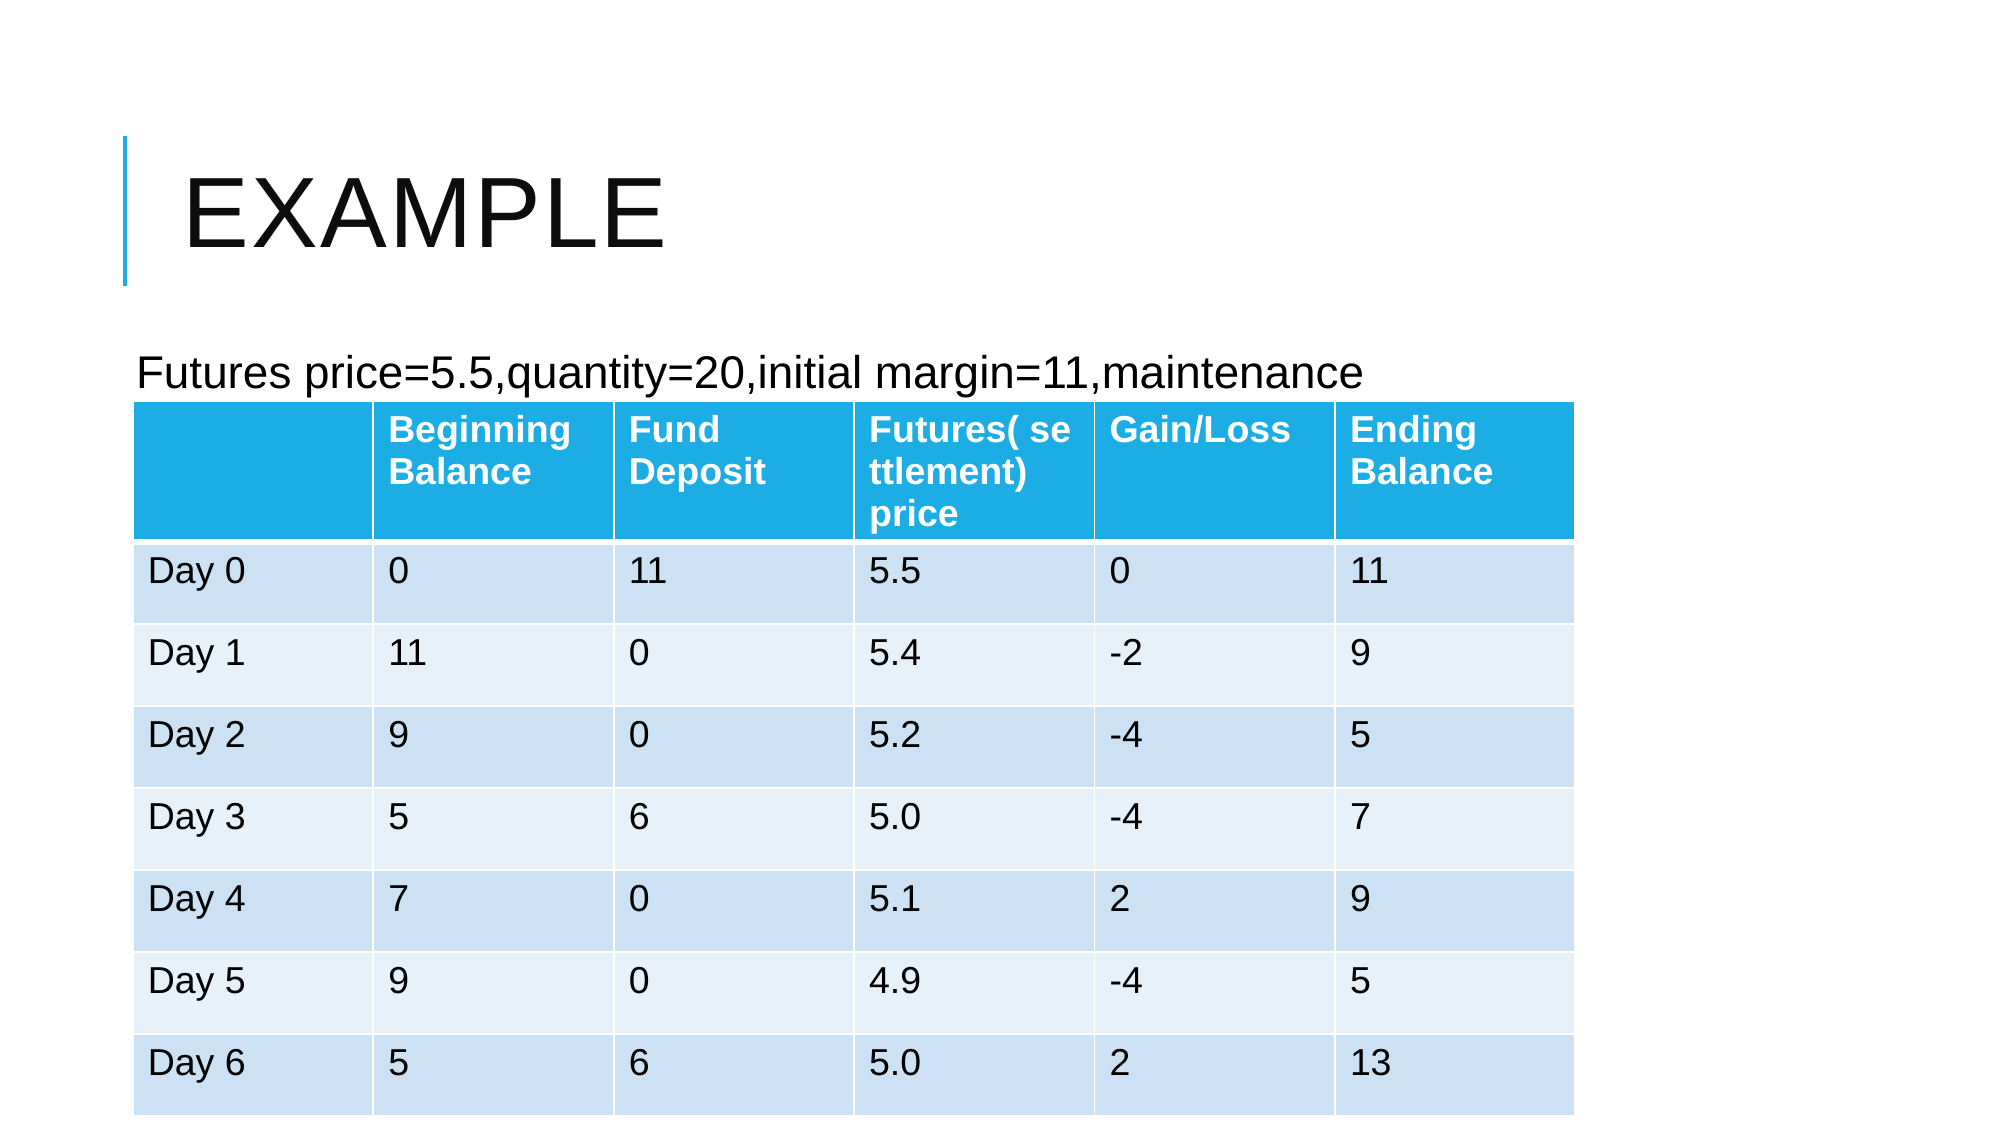

# example
Futures price=5.5,quantity=20,initial margin=11,maintenance margin=6

|  | Beginning Balance | Fund Deposit | Futures( settlement) price | Gain/Loss | Ending Balance |
| --- | --- | --- | --- | --- | --- |
| Day 0 | 0 | 11 | 5.5 | 0 | 11 |
| Day 1 | 11 | 0 | 5.4 | -2 | 9 |
| Day 2 | 9 | 0 | 5.2 | -4 | 5 |
| Day 3 | 5 | 6 | 5.0 | -4 | 7 |
| Day 4 | 7 | 0 | 5.1 | 2 | 9 |
| Day 5 | 9 | 0 | 4.9 | -4 | 5 |
| Day 6 | 5 | 6 | 5.0 | 2 | 13 |